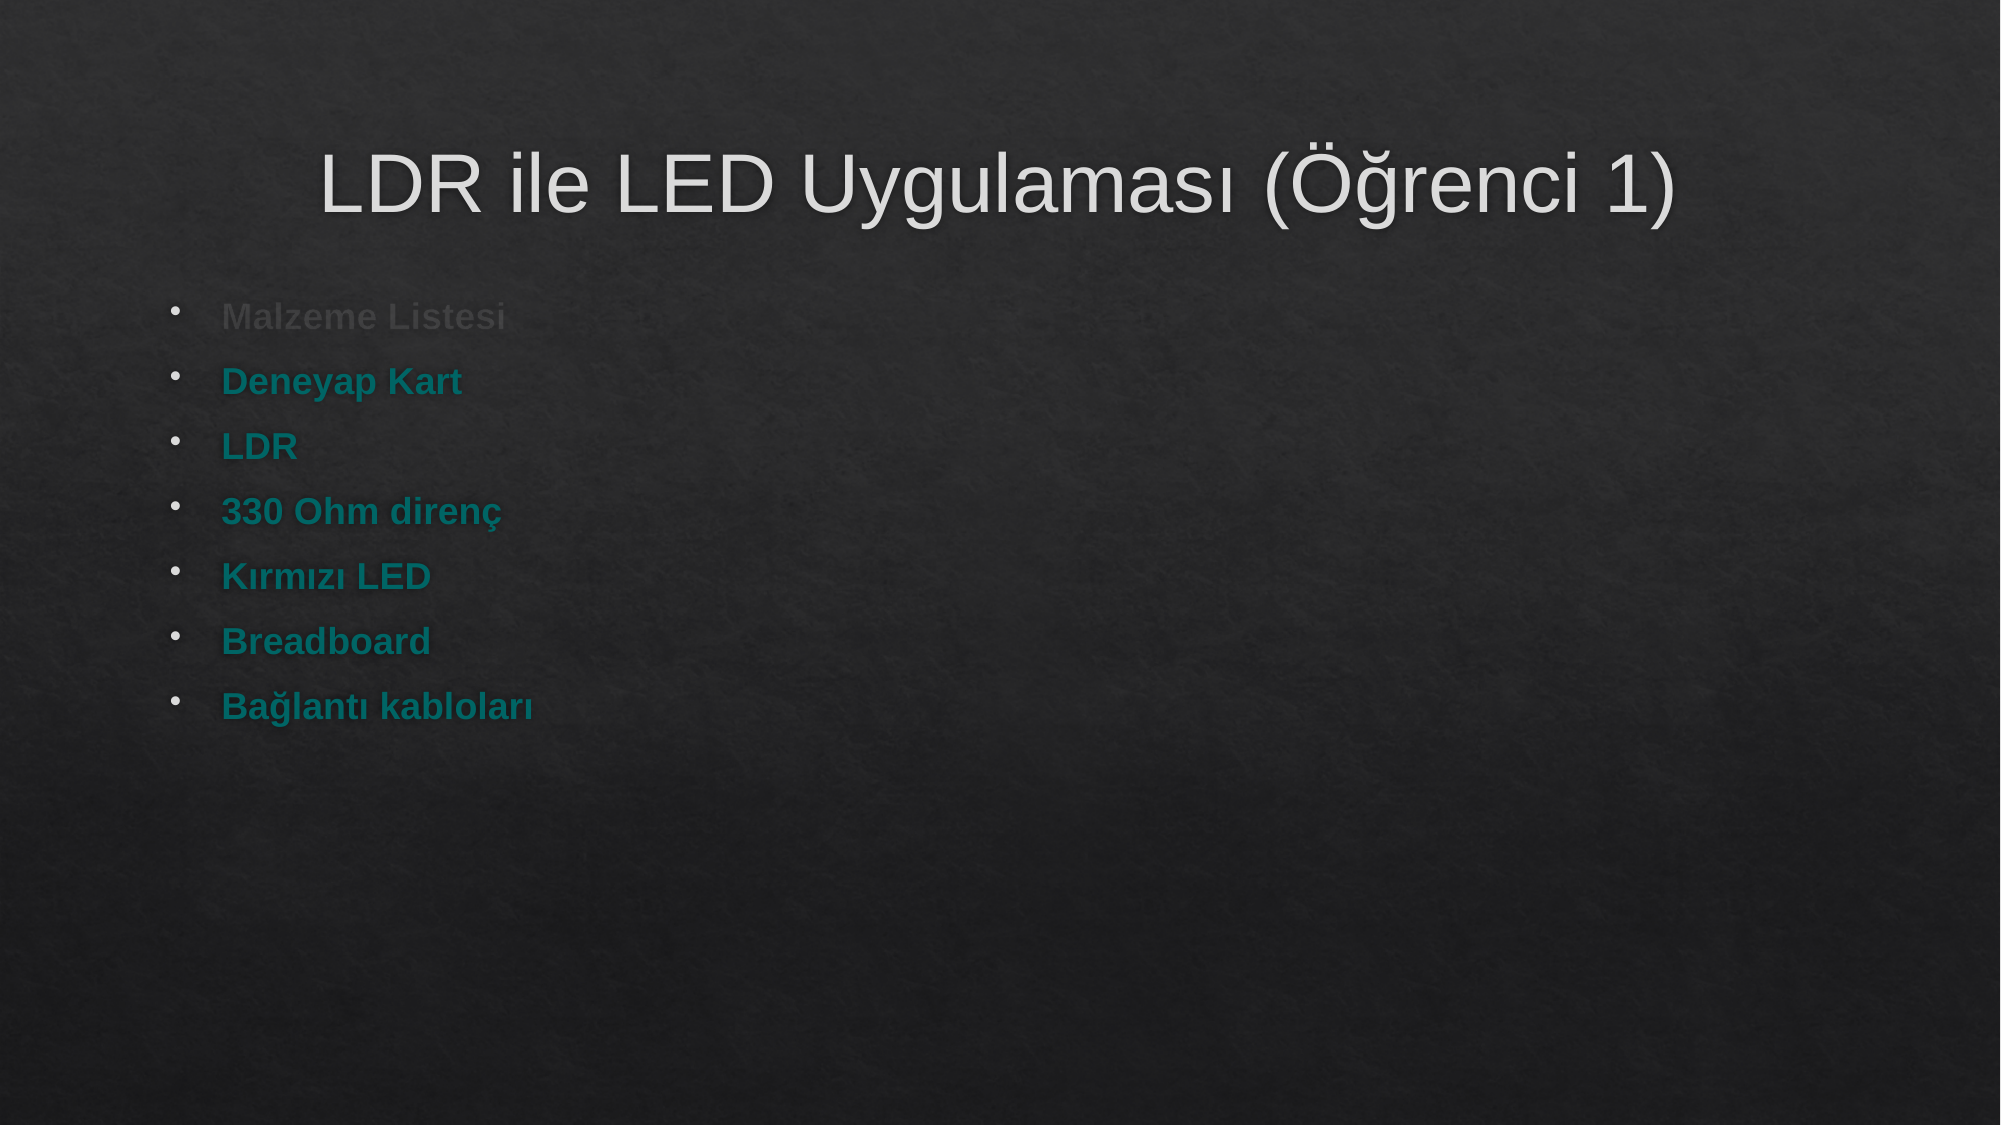

# LDR ile LED Uygulaması (Öğrenci 1)
Malzeme Listesi
Deneyap Kart
LDR
330 Ohm direnç
Kırmızı LED
Breadboard
Bağlantı kabloları